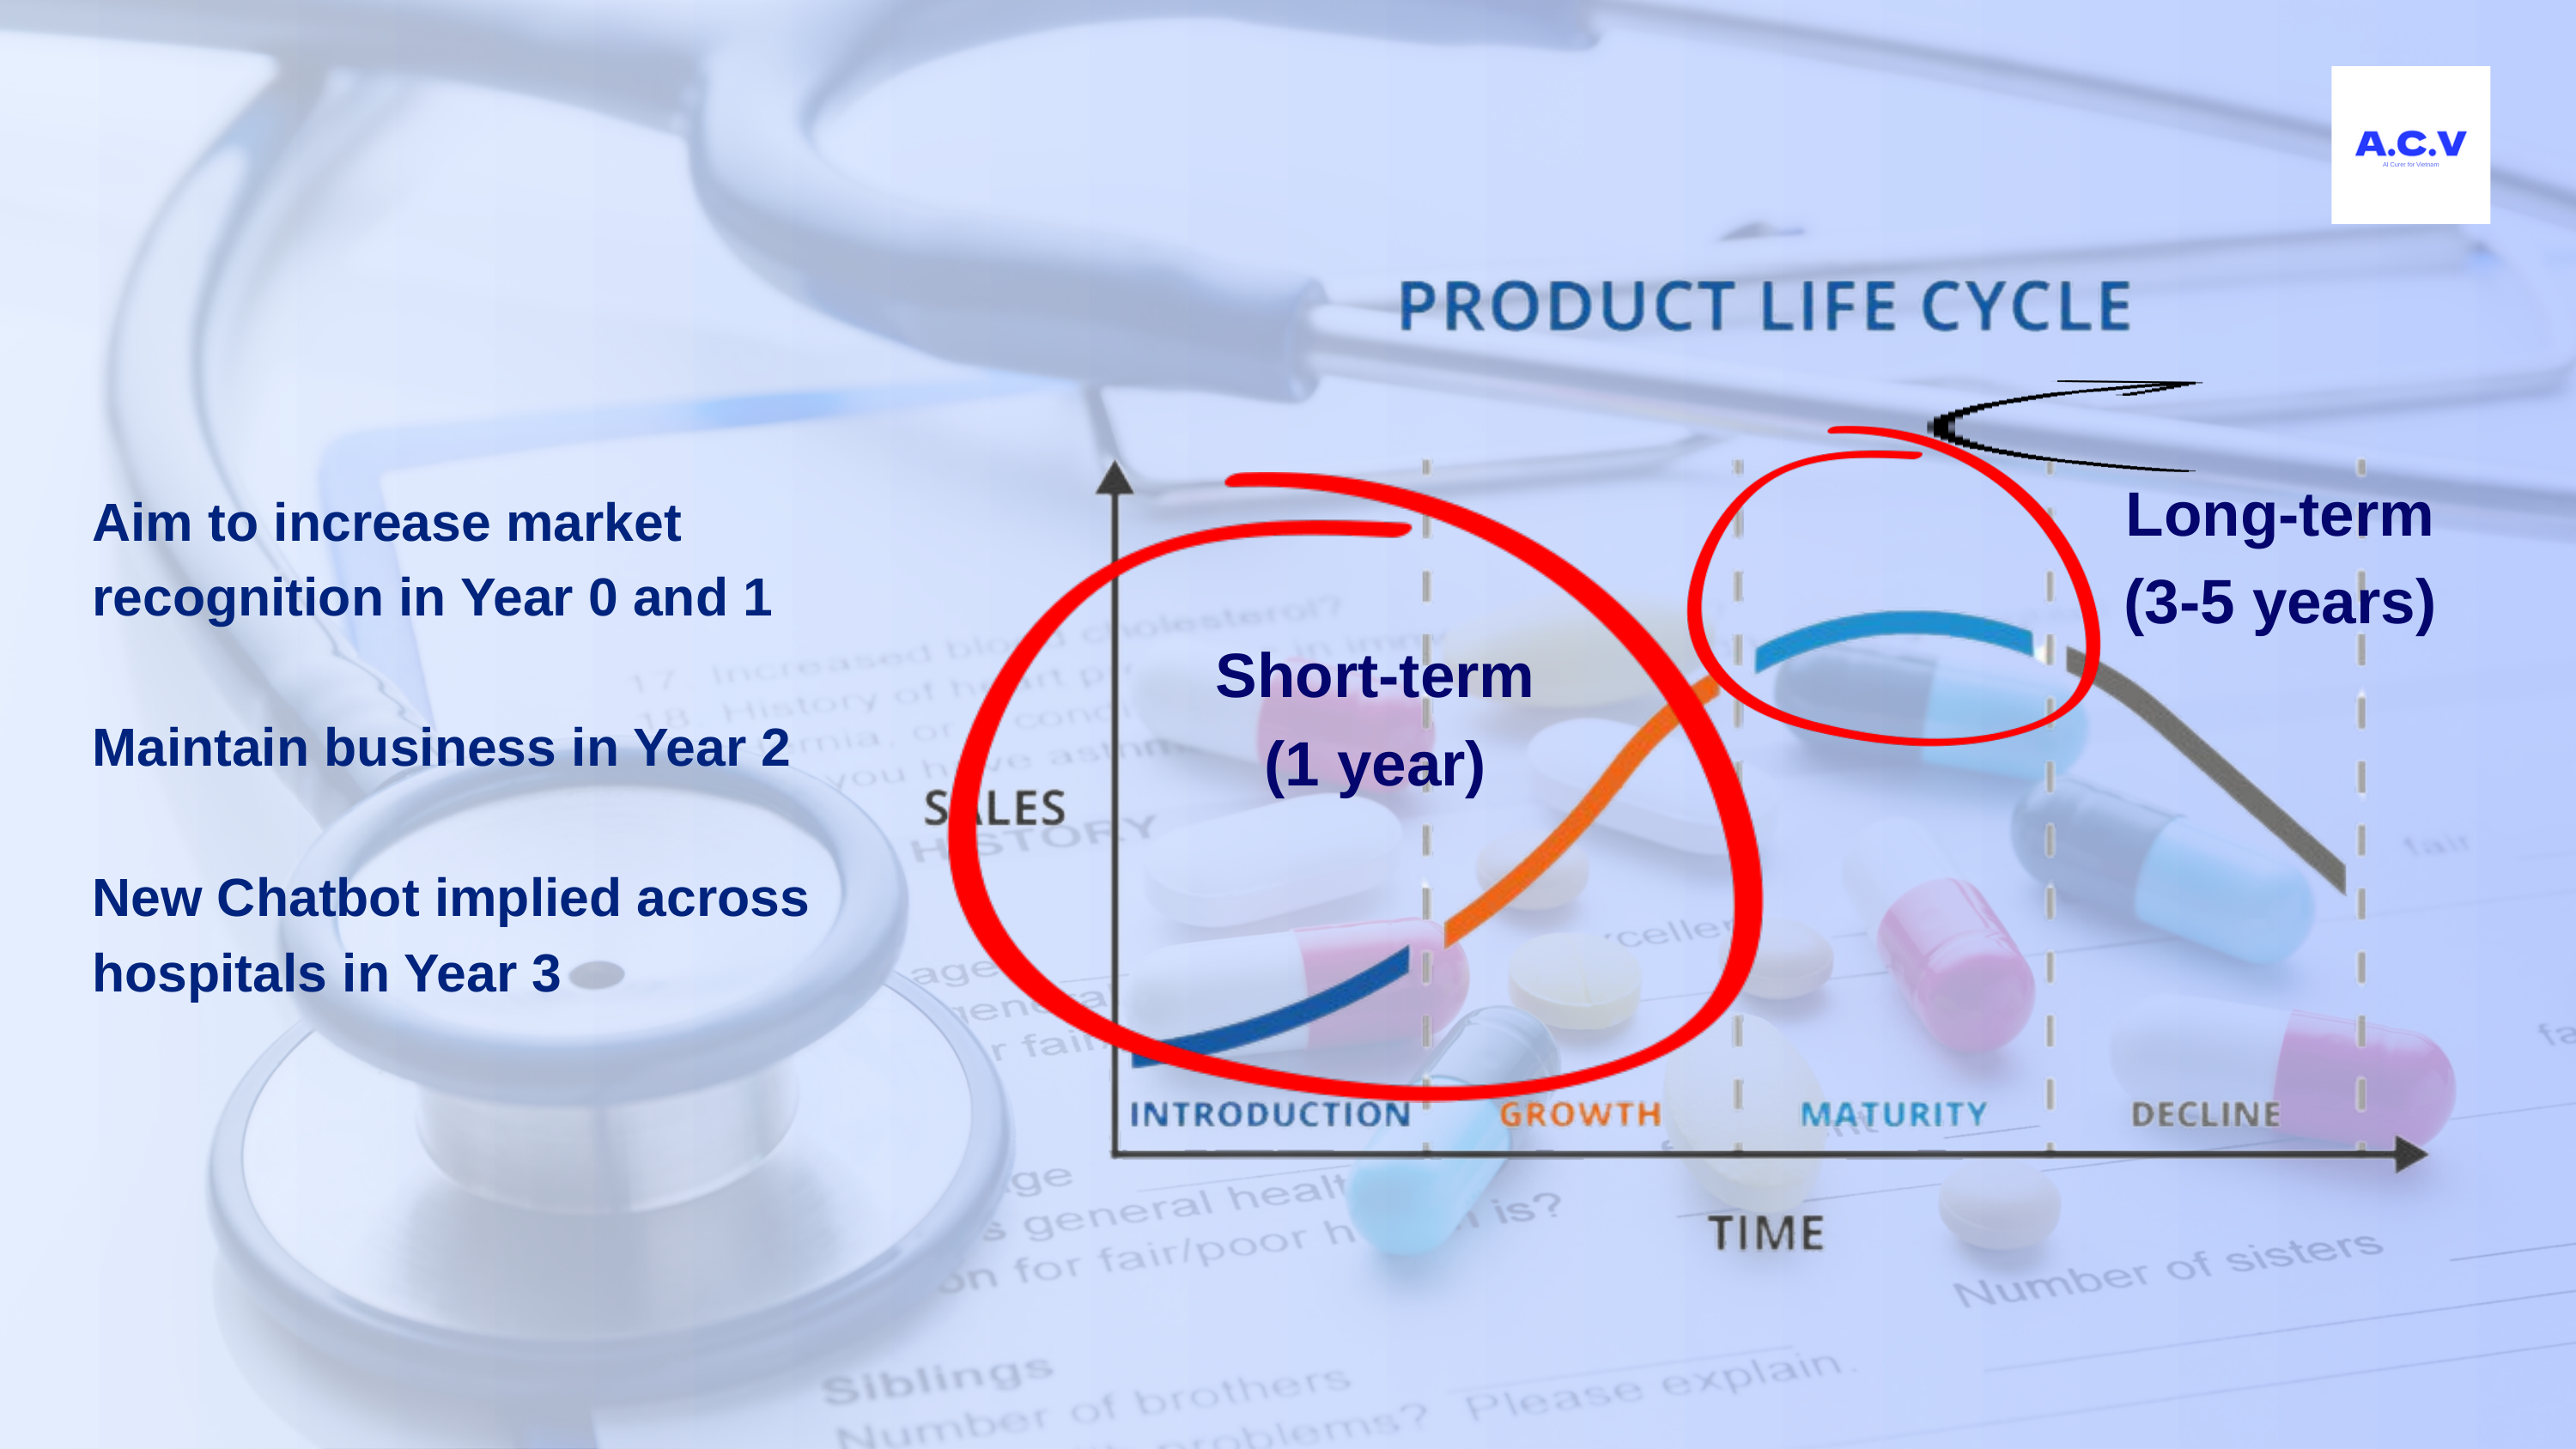

AI Curer for Vietnam

Long-term
(3-5 years)

Short-term
(1 year)
Aim to increase market recognition in Year 0 and 1

Maintain business in Year 2

New Chatbot implied across hospitals in Year 3